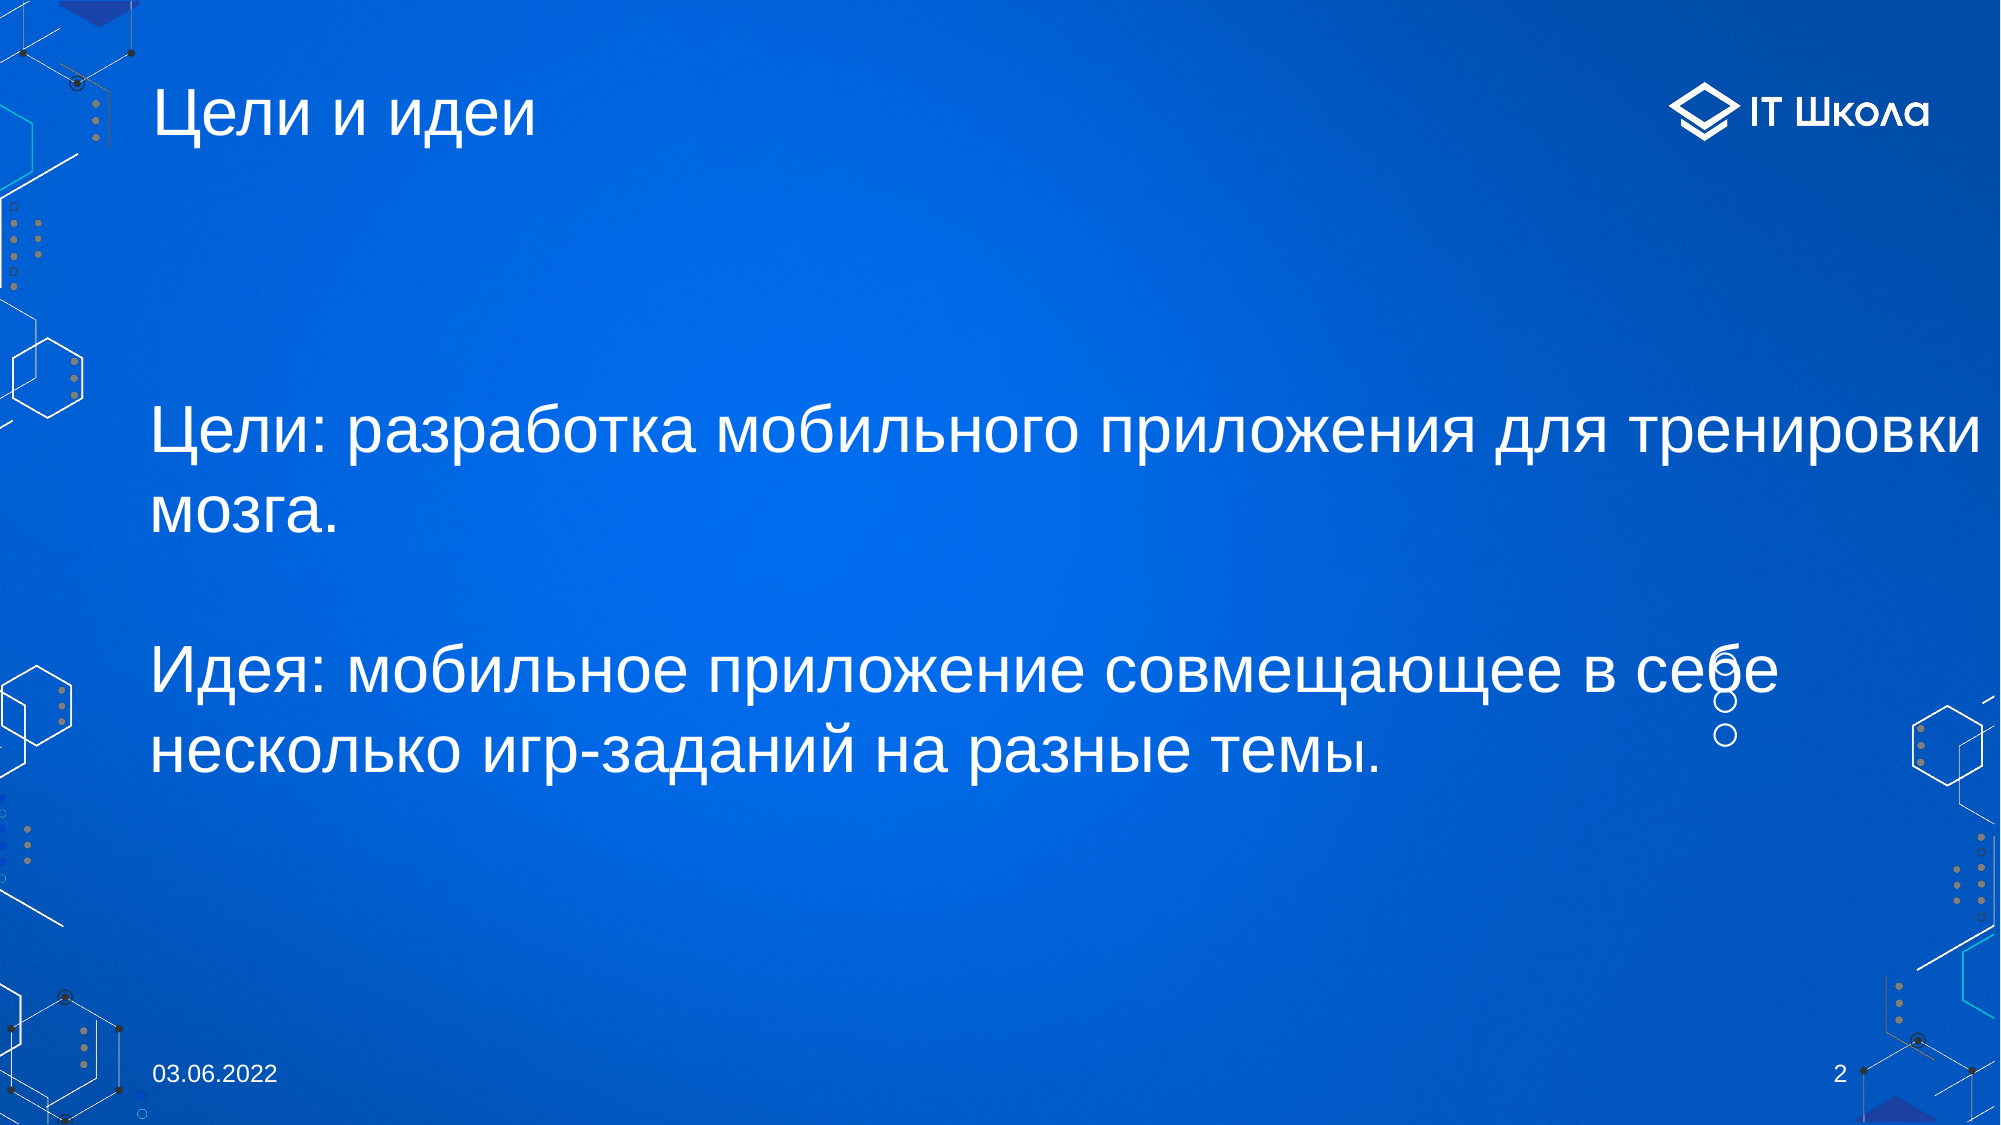

# Цели и идеи
Цели: разработка мобильного приложения для тренировки мозга.

Идея: мобильное приложение совмещающее в себе несколько игр-заданий на разные темы.

03.06.2022
2